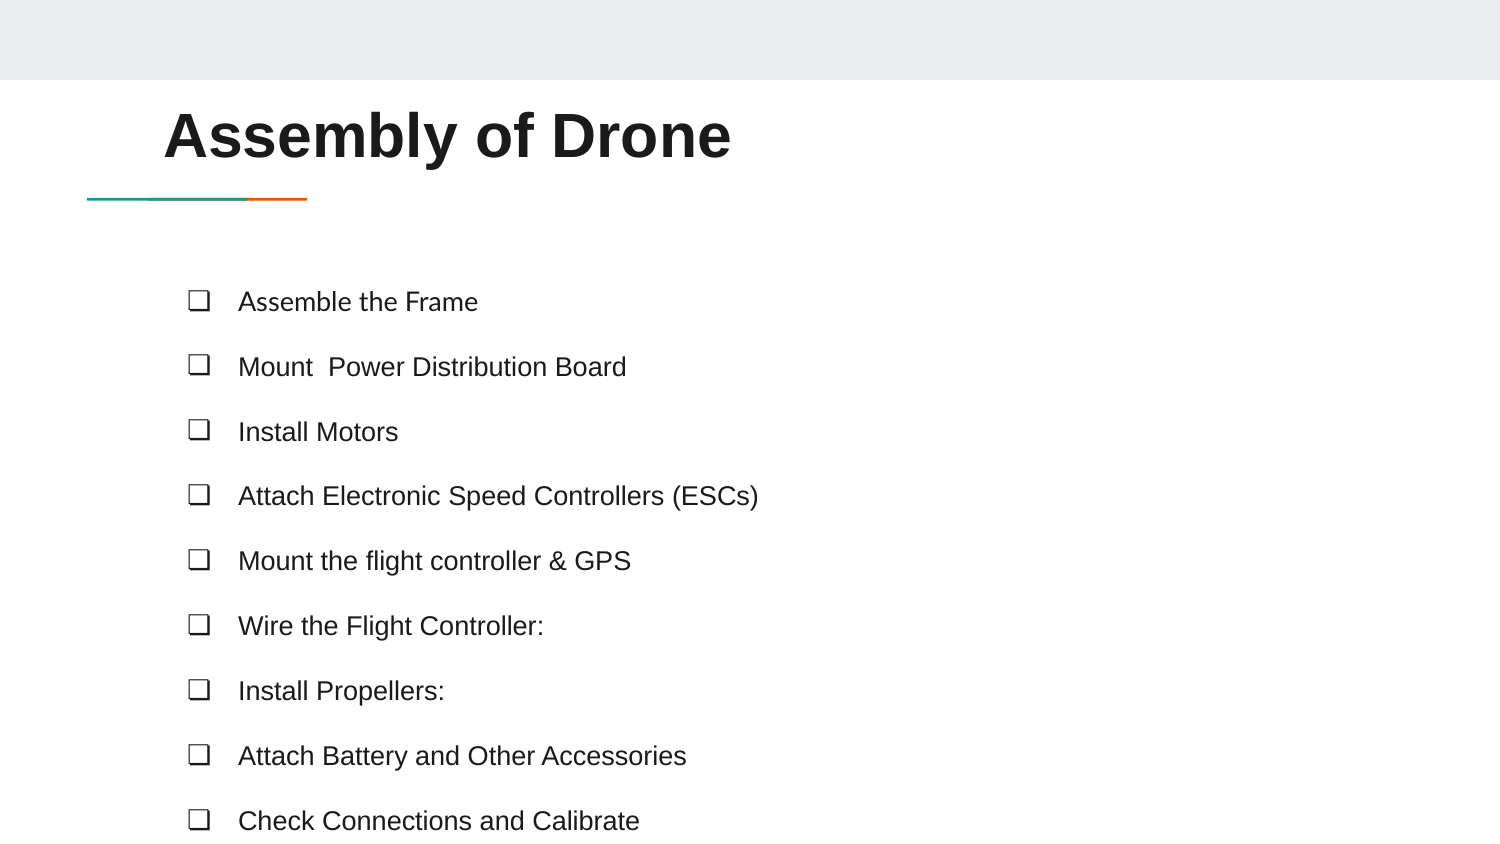

Assembly of Drone
Assemble the Frame
Mount  Power Distribution Board
Install Motors
Attach Electronic Speed Controllers (ESCs)
Mount the flight controller & GPS
Wire the Flight Controller:
Install Propellers:
Attach Battery and Other Accessories
Check Connections and Calibrate